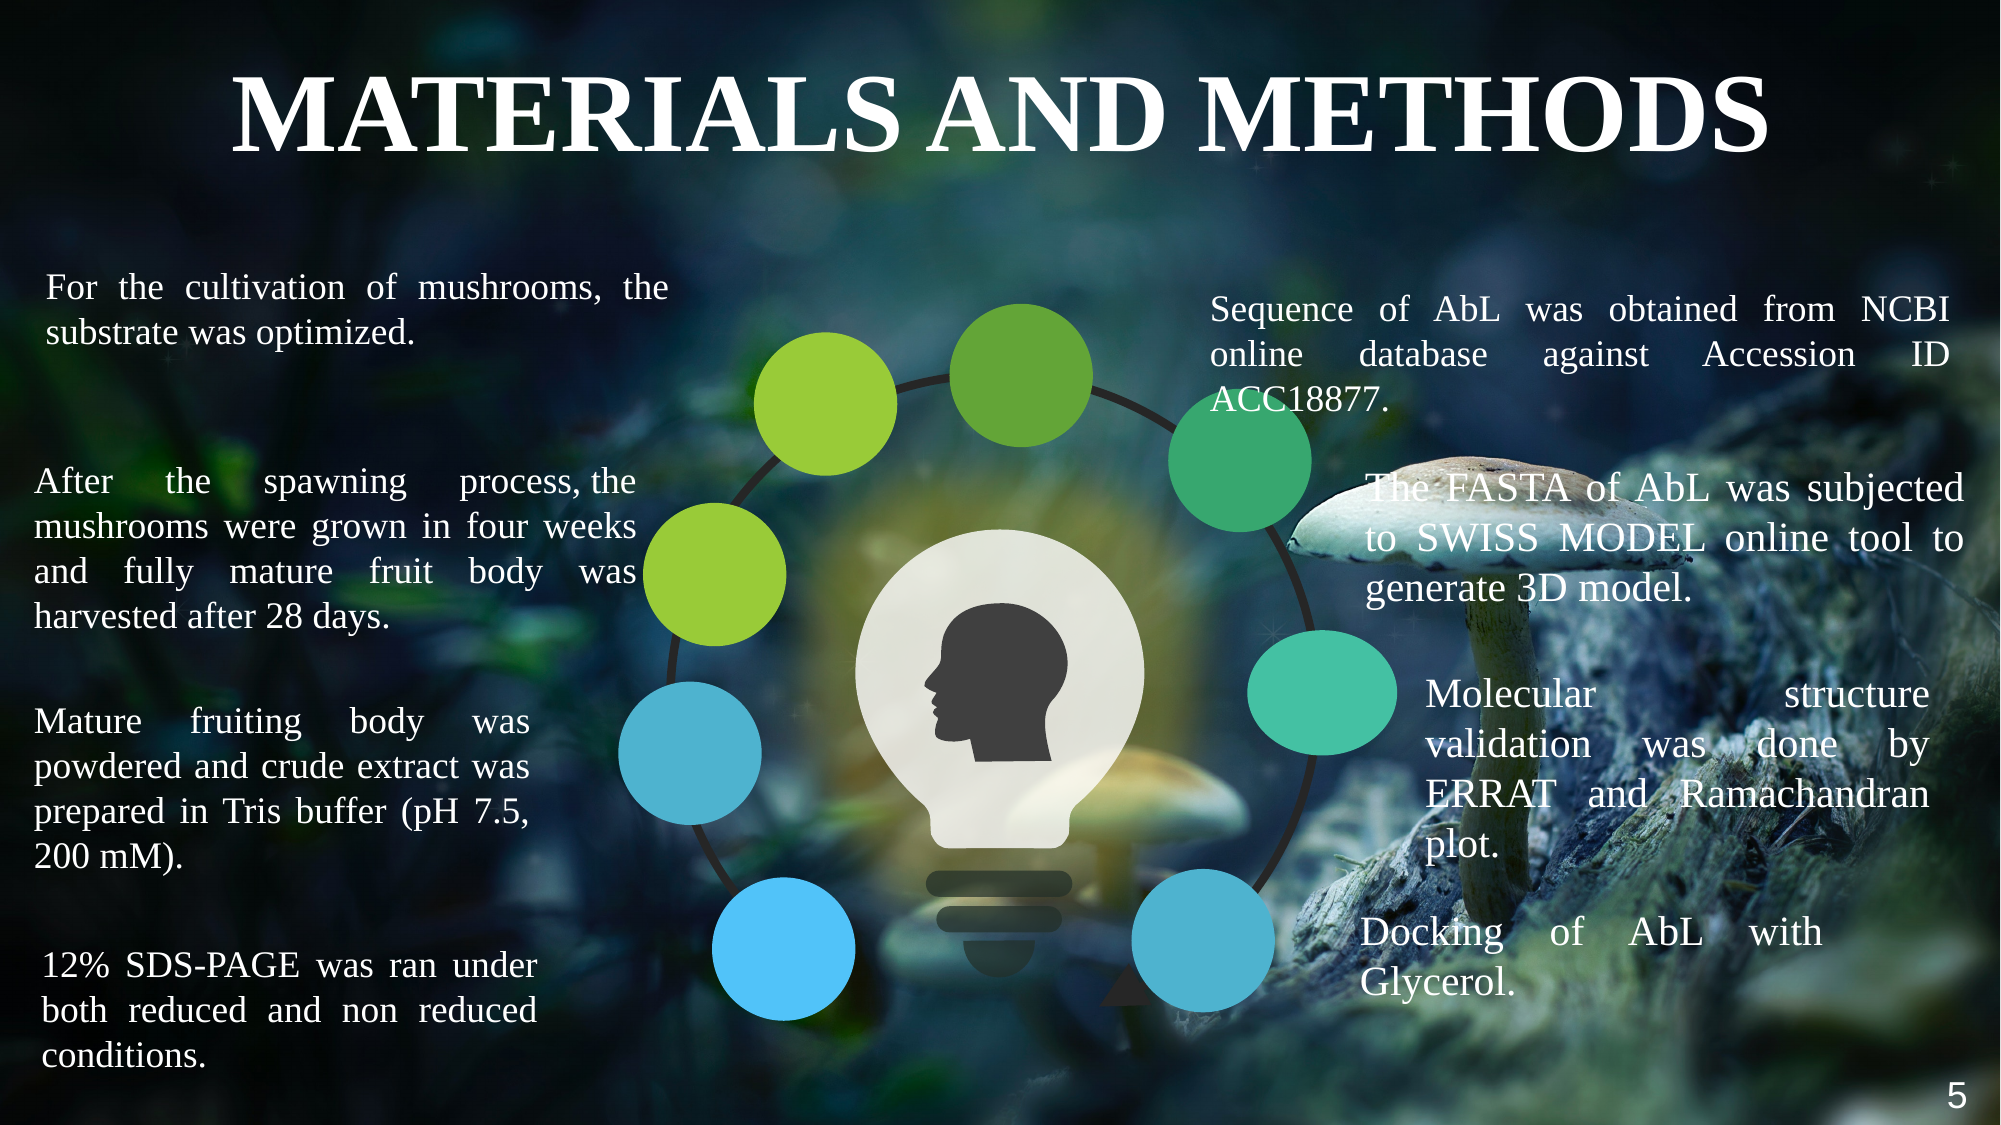

MATERIALS AND METHODS

For the cultivation of mushrooms, the substrate was optimized.

The FASTA of AbL was subjected to SWISS MODEL online tool to generate 3D model.

Sequence of AbL was obtained from NCBI online database against Accession ID ACC18877.

After the spawning process, the mushrooms were grown in four weeks and fully mature fruit body was harvested after 28 days.

Molecular structure validation was done by ERRAT and Ramachandran plot.

Mature fruiting body was powdered and crude extract was prepared in Tris buffer (pH 7.5, 200 mM).

Docking of AbL with Glycerol.

12% SDS-PAGE was ran under both reduced and non reduced conditions.

5